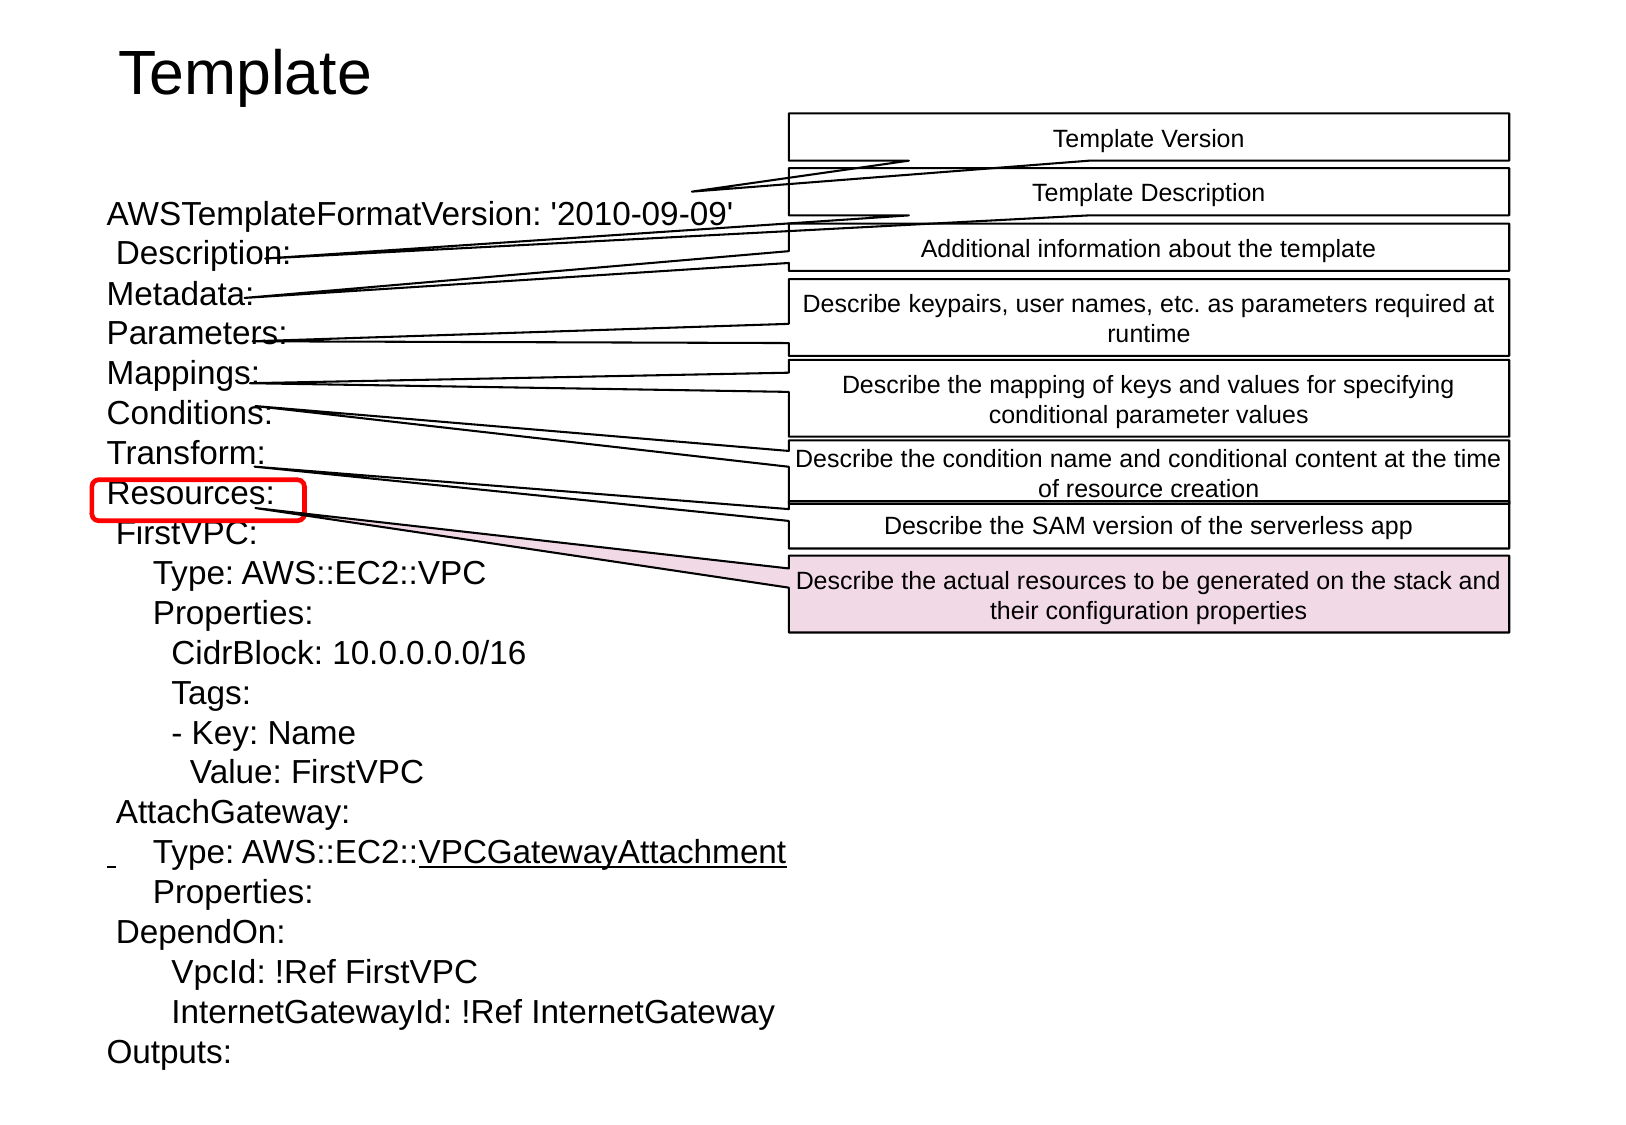

Template
Template Version
Template Description
AWSTemplateFormatVersion: '2010-09-09'
 Description:
Metadata:
Parameters:
Mappings:
Conditions:
Transform:
Resources:
 FirstVPC:
     Type: AWS::EC2::VPC
     Properties:
       CidrBlock: 10.0.0.0.0/16
       Tags:
       - Key: Name
         Value: FirstVPC
 AttachGateway:
     Type: AWS::EC2::VPCGatewayAttachment
     Properties:
 DependOn:
       VpcId: !Ref FirstVPC
       InternetGatewayId: !Ref InternetGateway
Outputs:
Additional information about the template
Describe keypairs, user names, etc. as parameters required at runtime
Describe the mapping of keys and values for specifying conditional parameter values
Describe the condition name and conditional content at the time of resource creation

Describe the SAM version of the serverless app
Describe the actual resources to be generated on the stack and their configuration properties